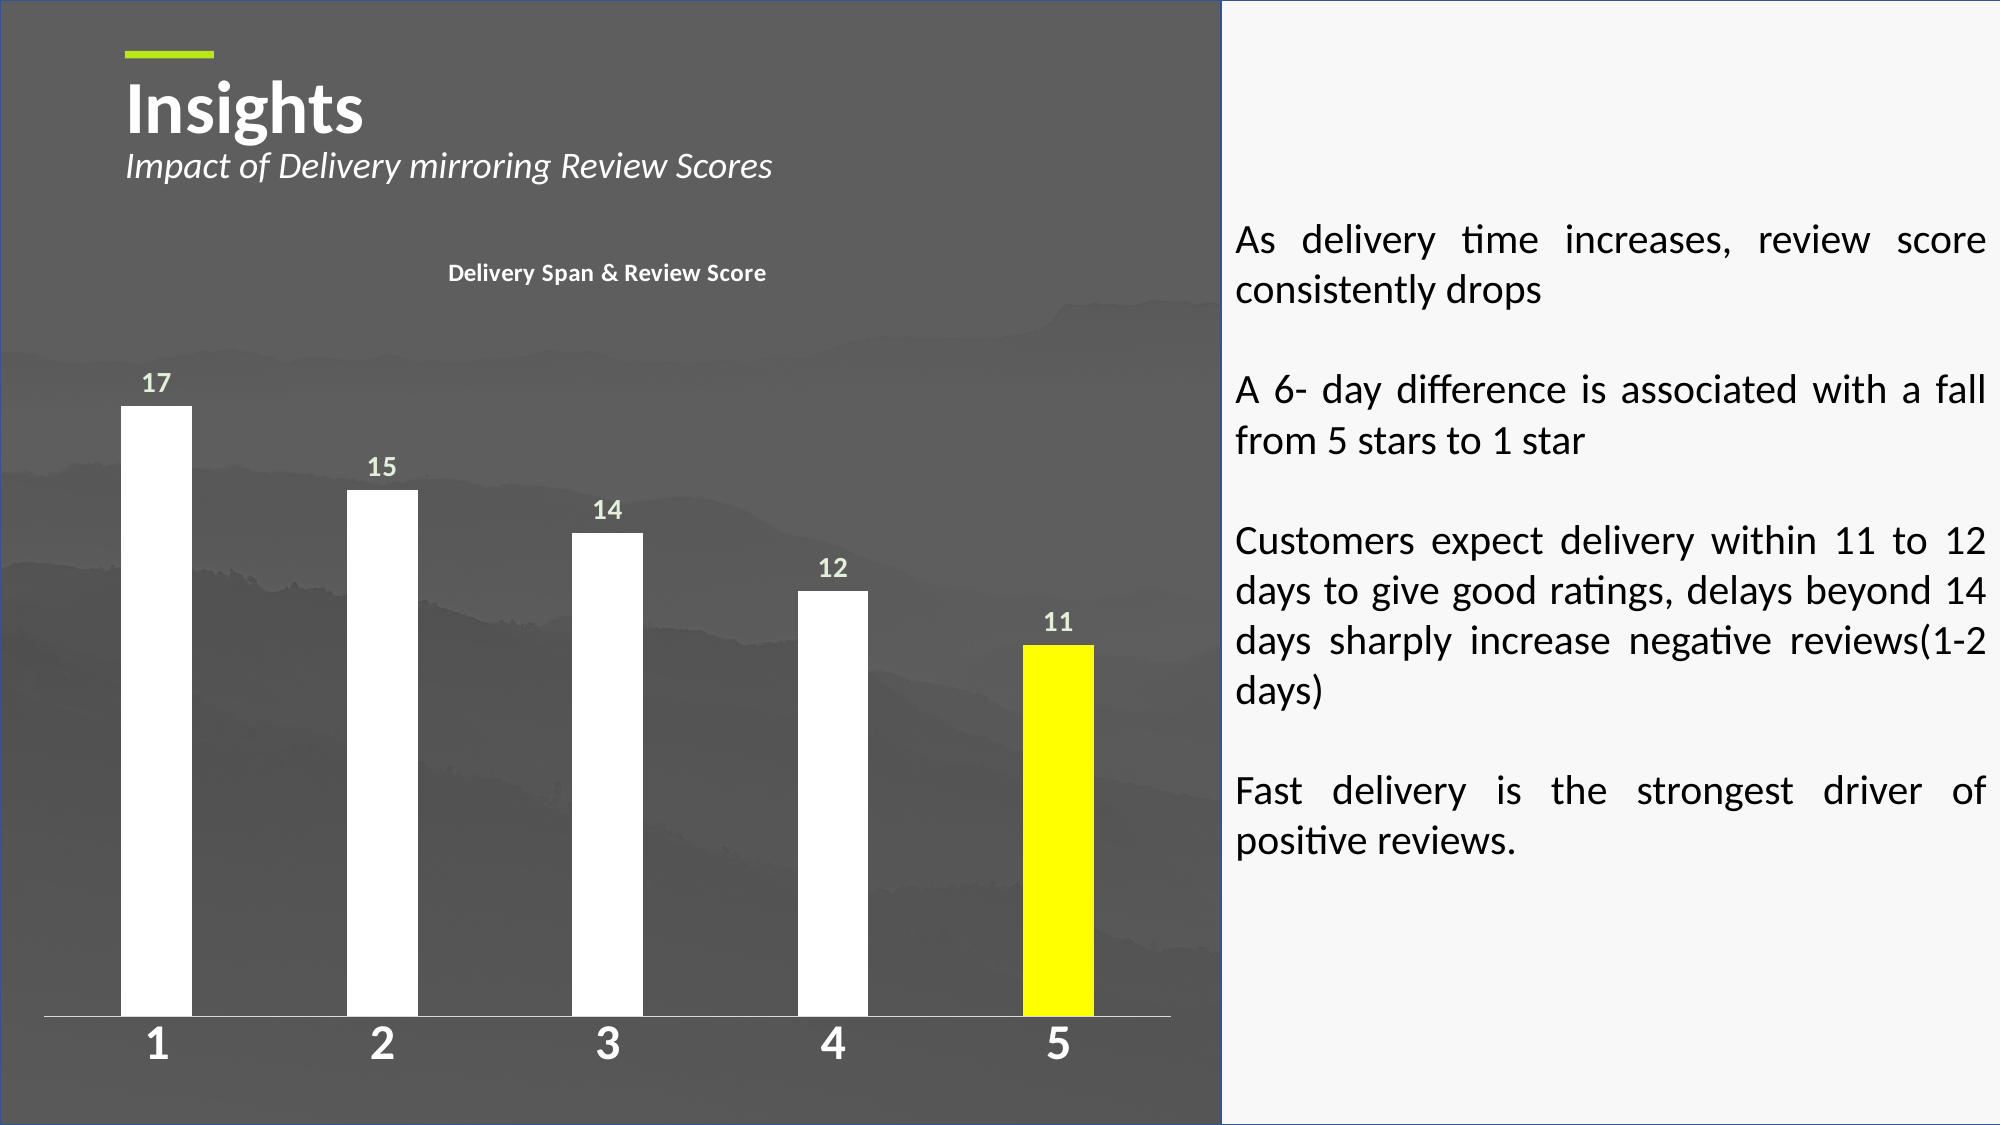

As delivery time increases, review score consistently drops

A 6- day difference is associated with a fall from 5 stars to 1 star

Customers expect delivery within 11 to 12 days to give good ratings, delays beyond 14 days sharply increase negative reviews(1-2 days)

Fast delivery is the strongest driver of positive reviews.

Insights
Impact of Delivery mirroring Review Scores

### Chart: Delivery Span & Review Score

| Category | Total |
|---|---|
| 1 | 17.334567901234568 |
| 2 | 14.94265994159809 |
| 3 | 13.72206582936336 |
| 4 | 12.073438473706917 |
| 5 | 10.545577290919905 |